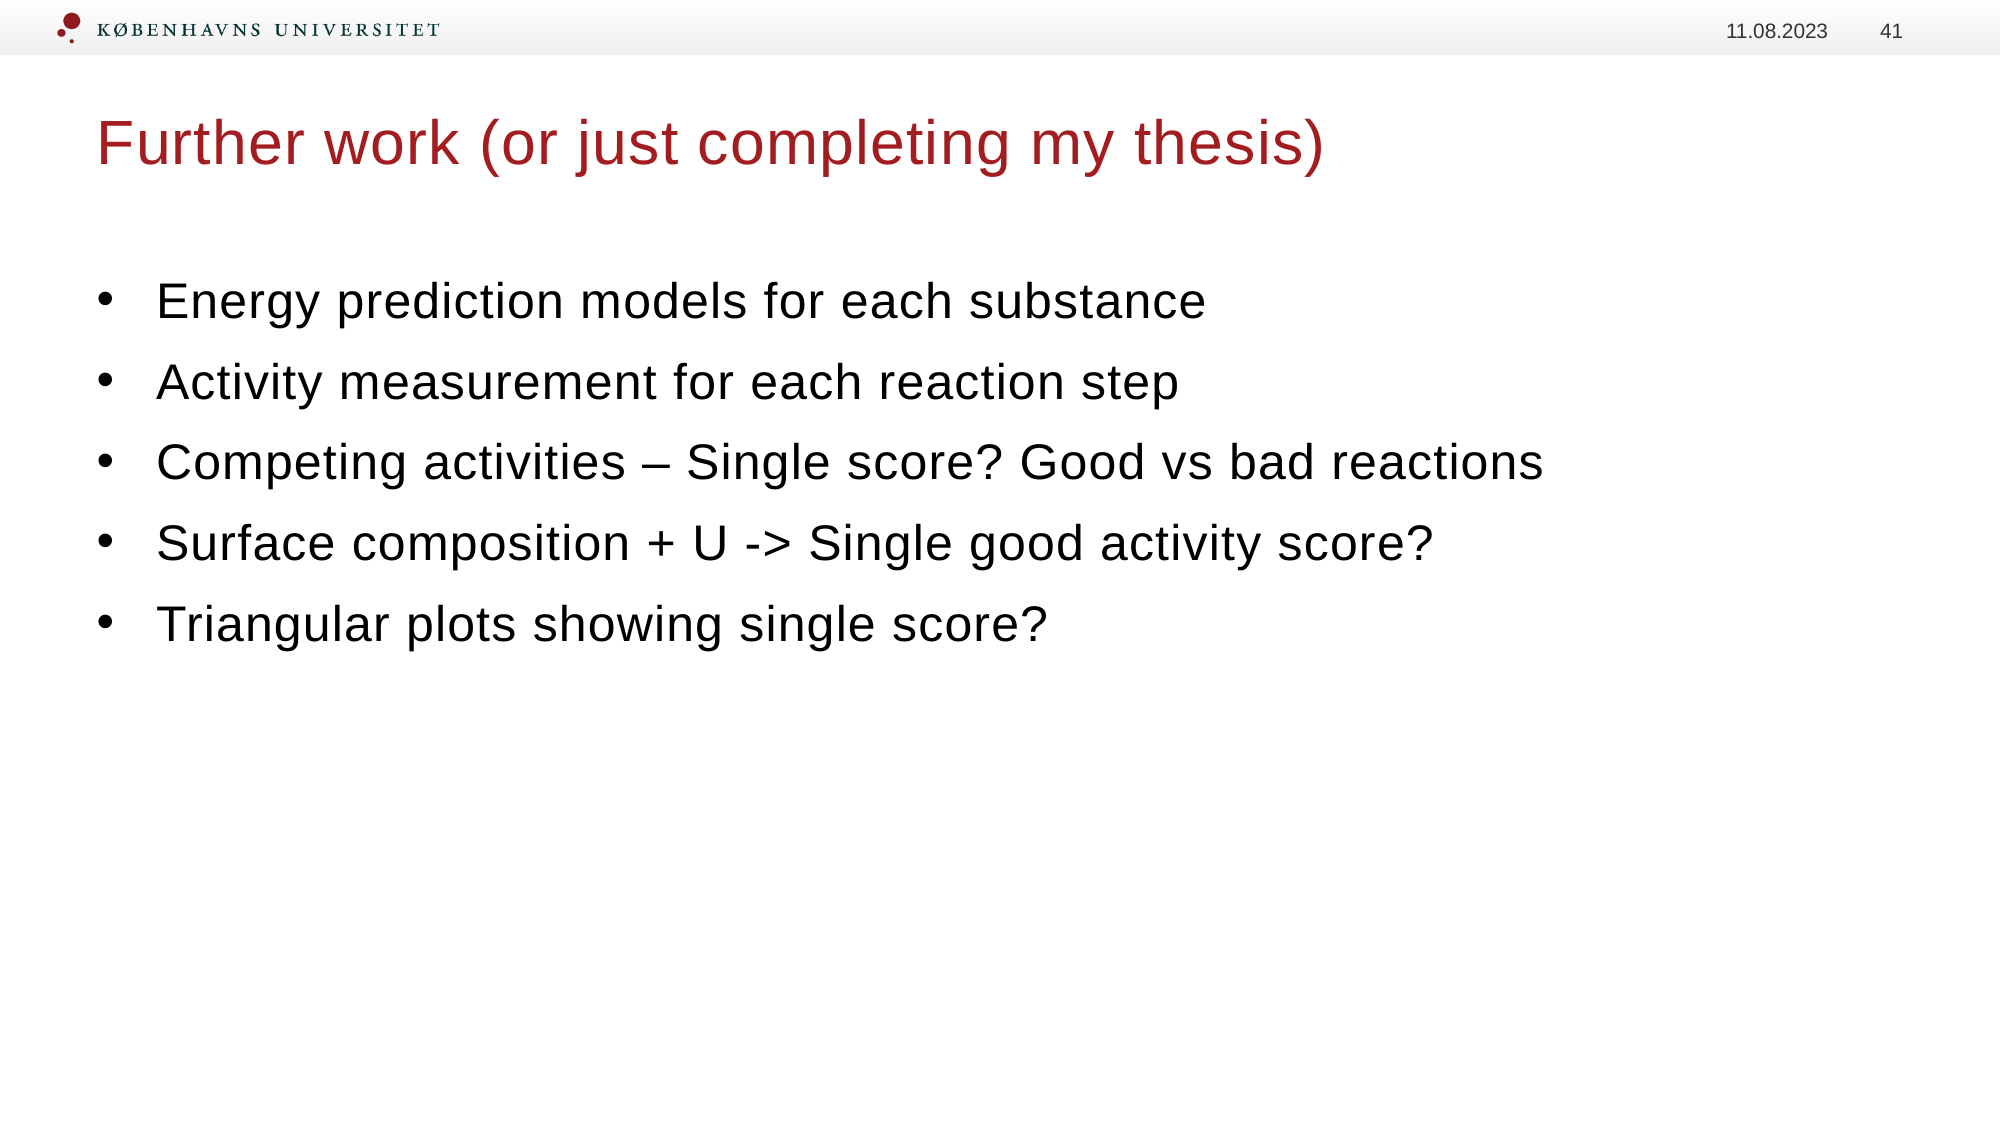

11.08.2023
41
# Further work (or just completing my thesis)
Energy prediction models for each substance
Activity measurement for each reaction step
Competing activities – Single score? Good vs bad reactions
Surface composition + U -> Single good activity score?
Triangular plots showing single score?